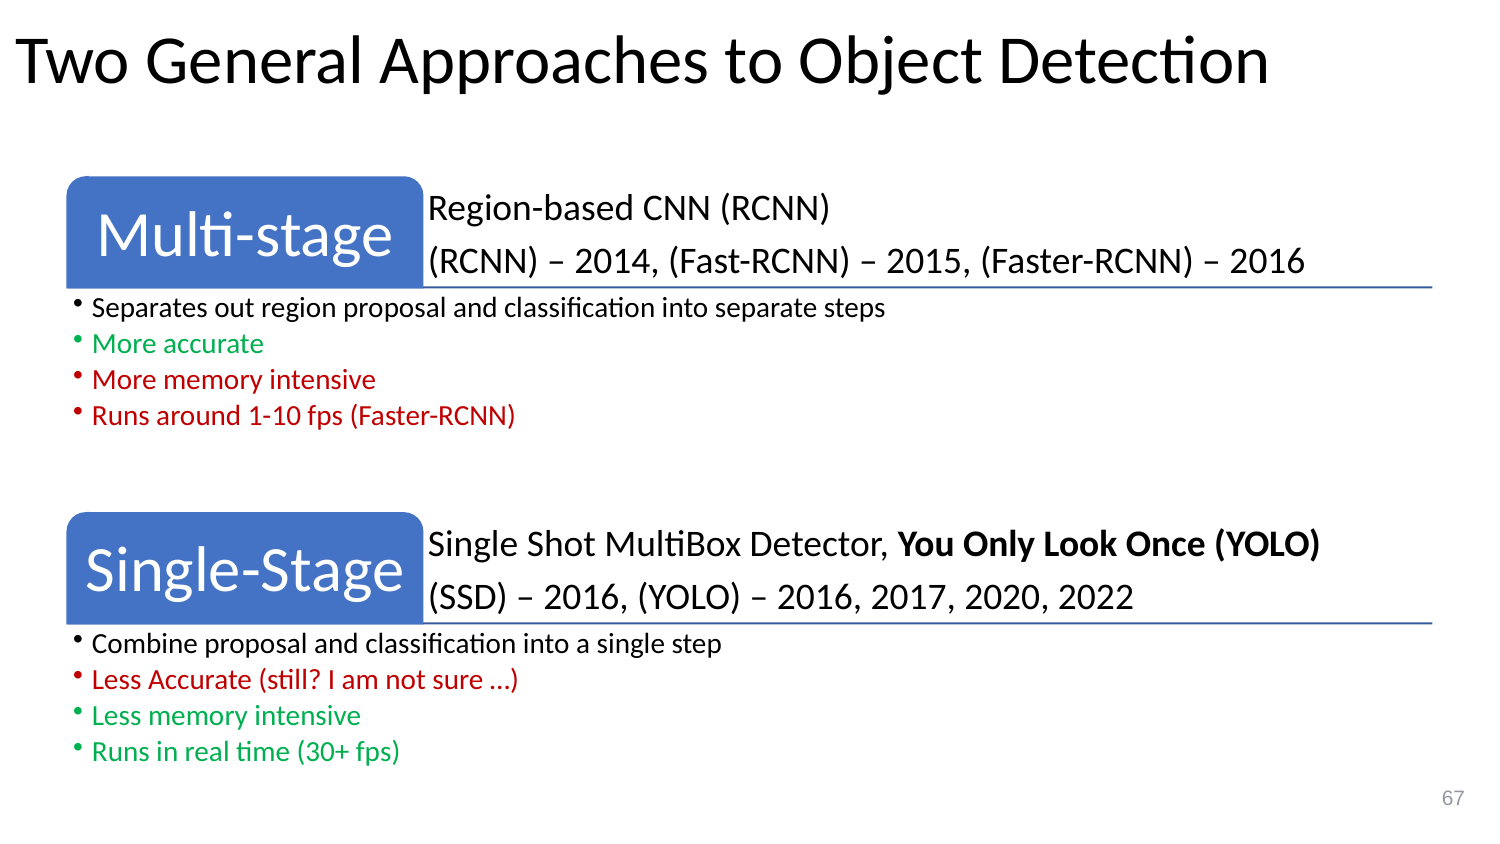

# Two General Approaches to Object Detection
Region-based CNN (RCNN)
(RCNN) – 2014, (Fast-RCNN) – 2015, (Faster-RCNN) – 2016
Multi-stage
Separates out region proposal and classification into separate steps
More accurate
More memory intensive
Runs around 1-10 fps (Faster-RCNN)
Single Shot MultiBox Detector, You Only Look Once (YOLO)
(SSD) – 2016, (YOLO) – 2016, 2017, 2020, 2022
Single-Stage
Combine proposal and classification into a single step
Less Accurate (still? I am not sure …)
Less memory intensive
Runs in real time (30+ fps)
67